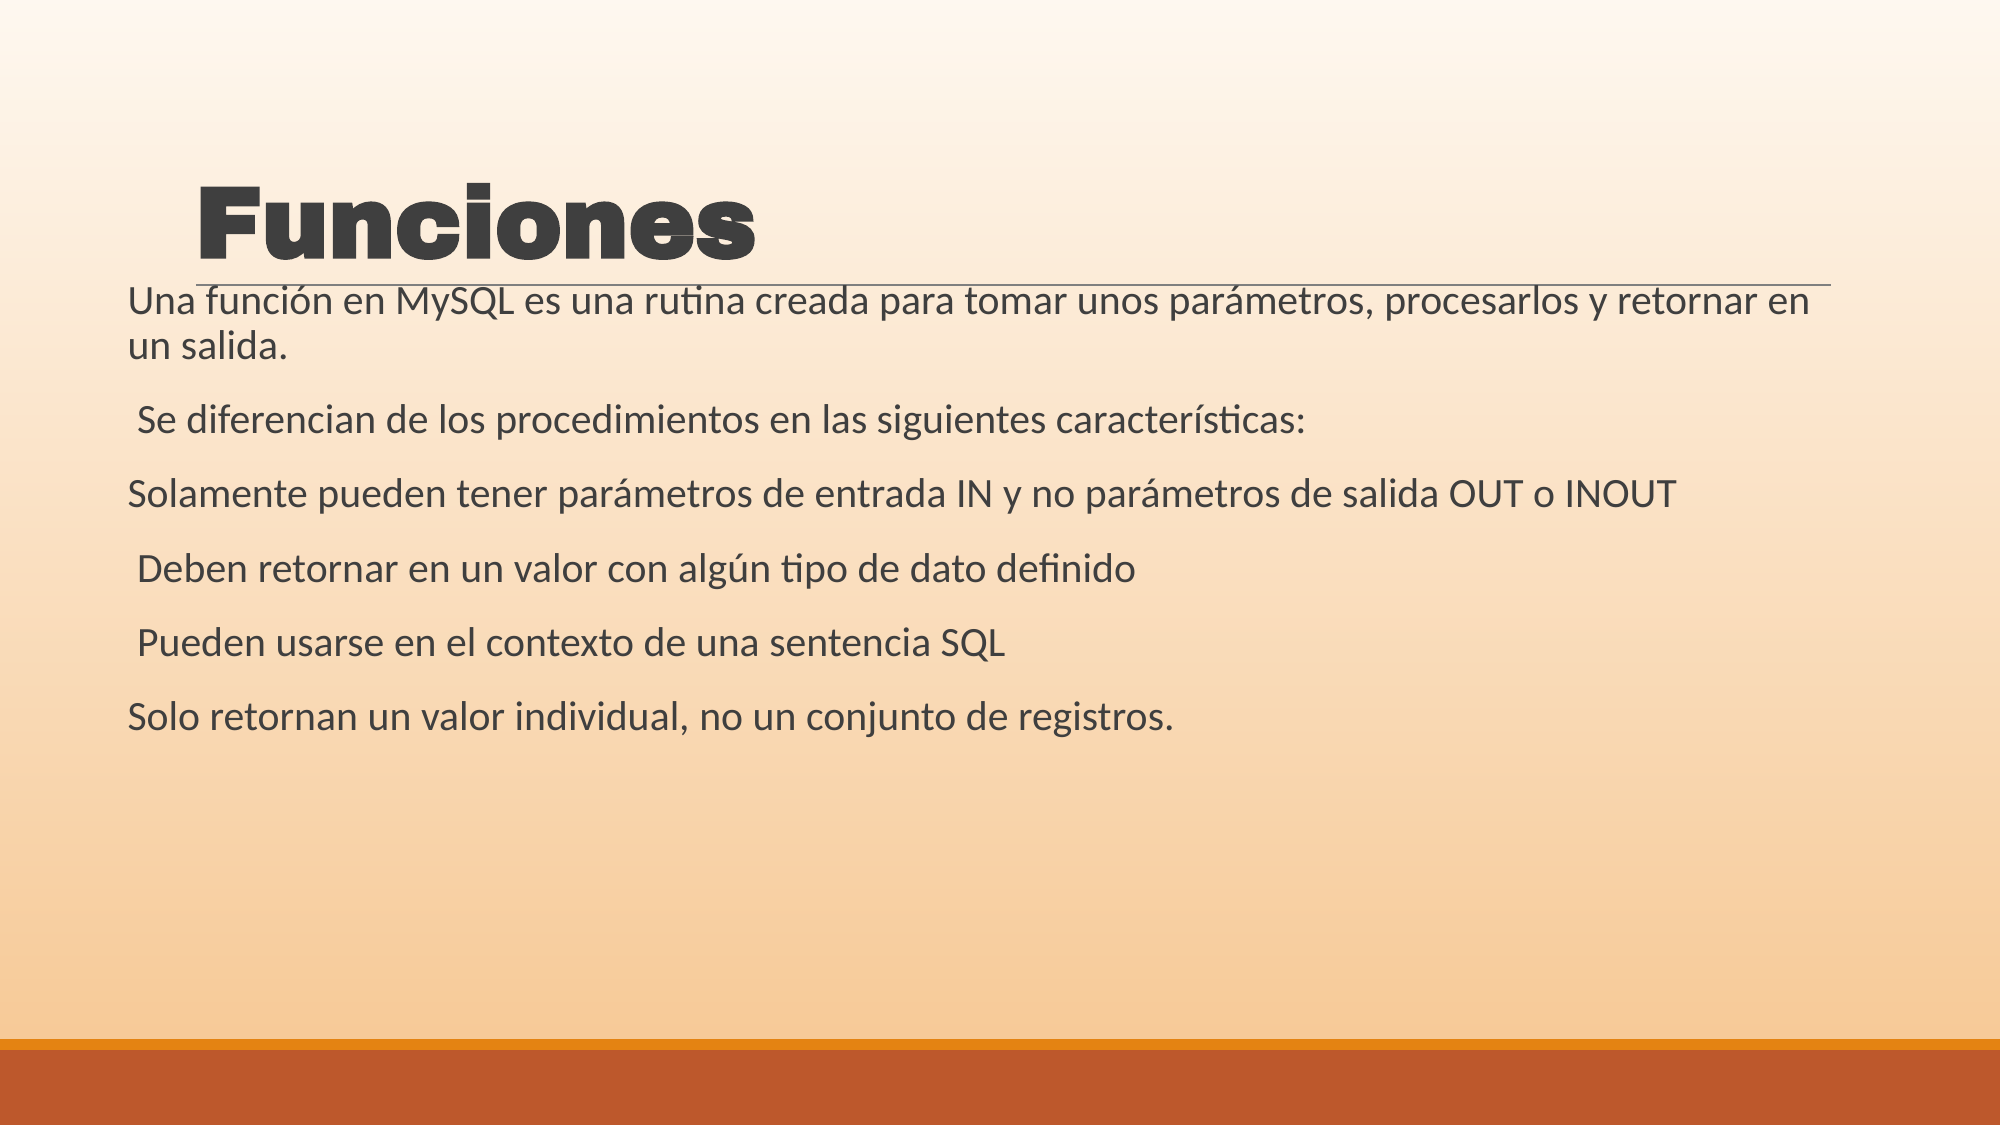

# Funciones
Una función en MySQL es una rutina creada para tomar unos parámetros, procesarlos y retornar en un salida.
 Se diferencian de los procedimientos en las siguientes características:
Solamente pueden tener parámetros de entrada IN y no parámetros de salida OUT o INOUT
 Deben retornar en un valor con algún tipo de dato definido
 Pueden usarse en el contexto de una sentencia SQL
Solo retornan un valor individual, no un conjunto de registros.